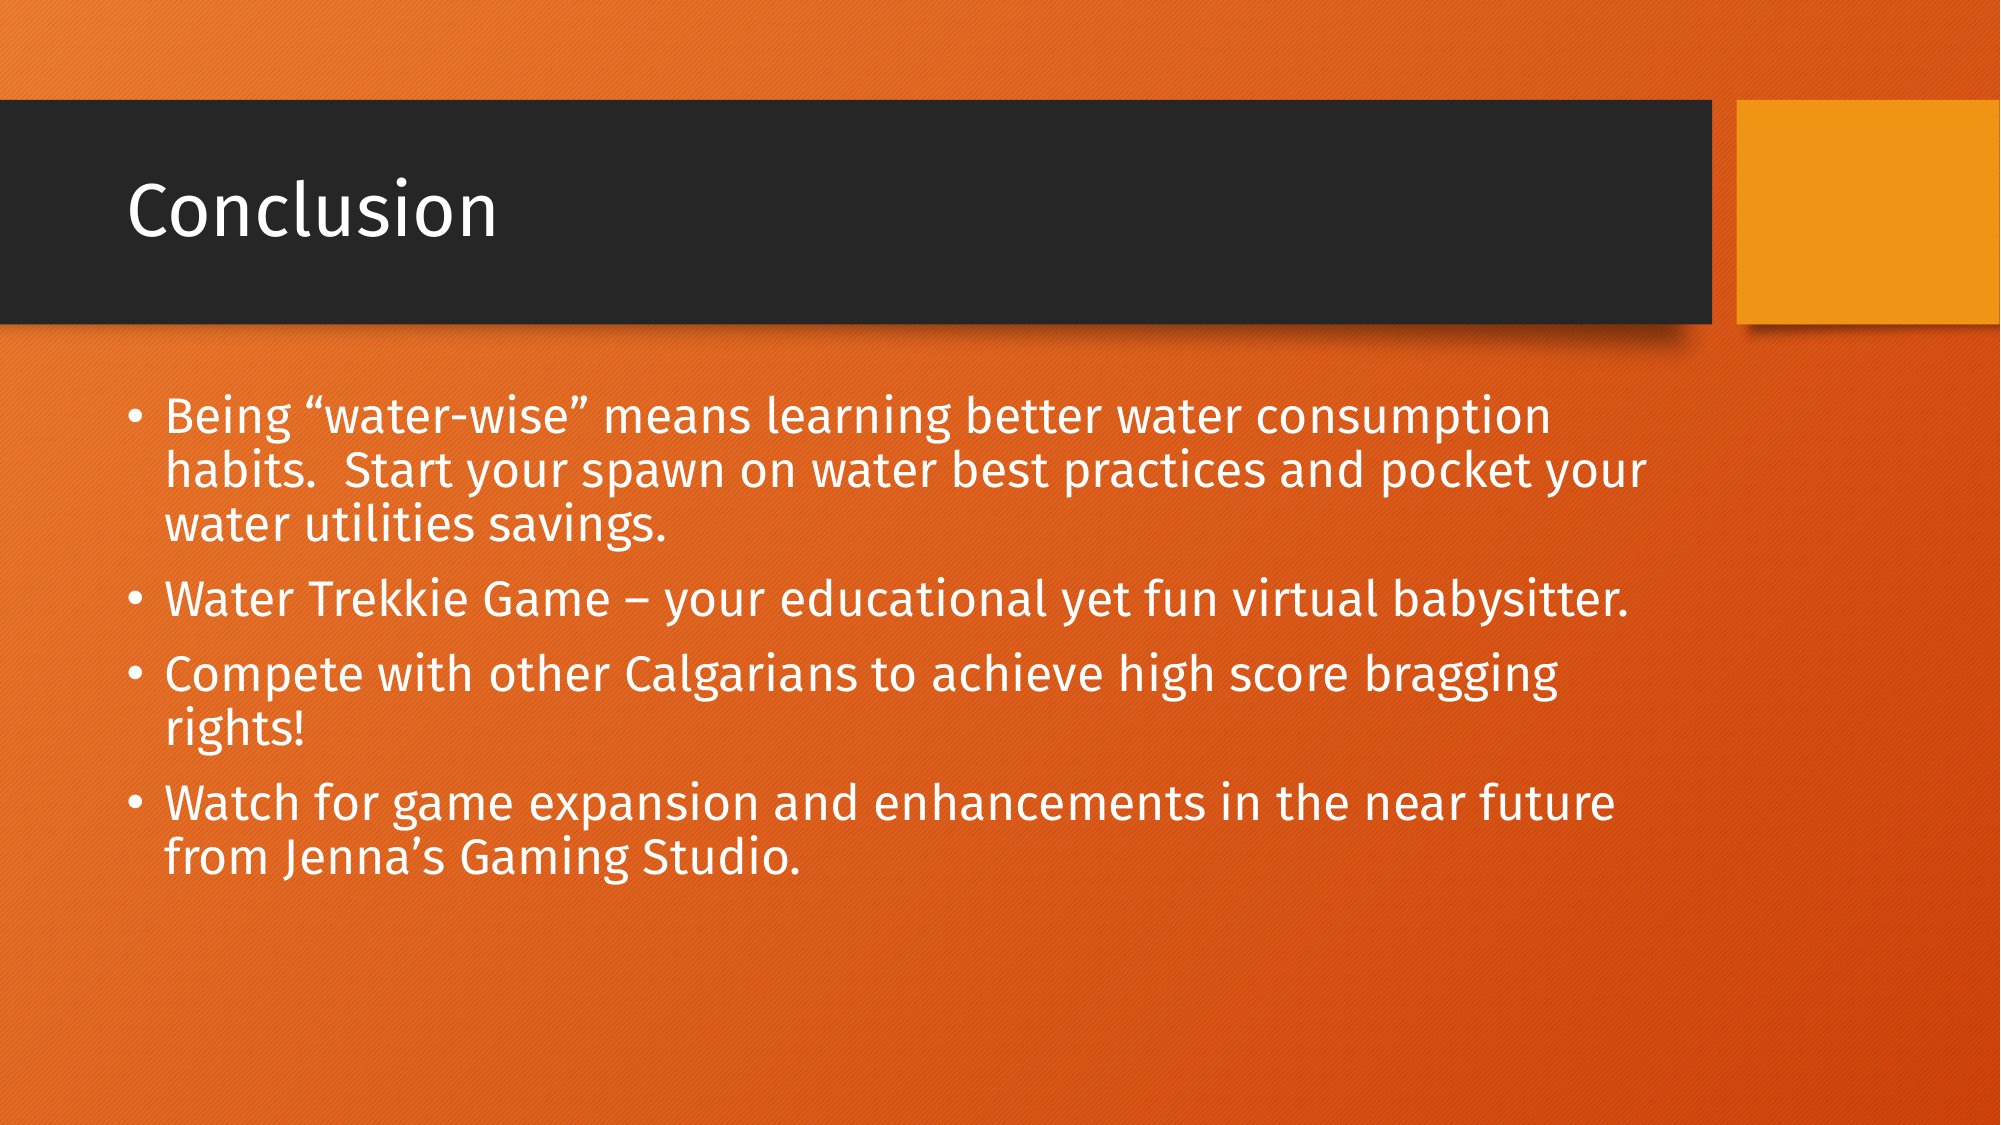

# Conclusion
Being “water-wise” means learning better water consumption habits.  Start your spawn on water best practices and pocket your water utilities savings.
Water Trekkie Game – your educational yet fun virtual babysitter.
Compete with other Calgarians to achieve high score bragging rights!
Watch for game expansion and enhancements in the near future from Jenna’s Gaming Studio.